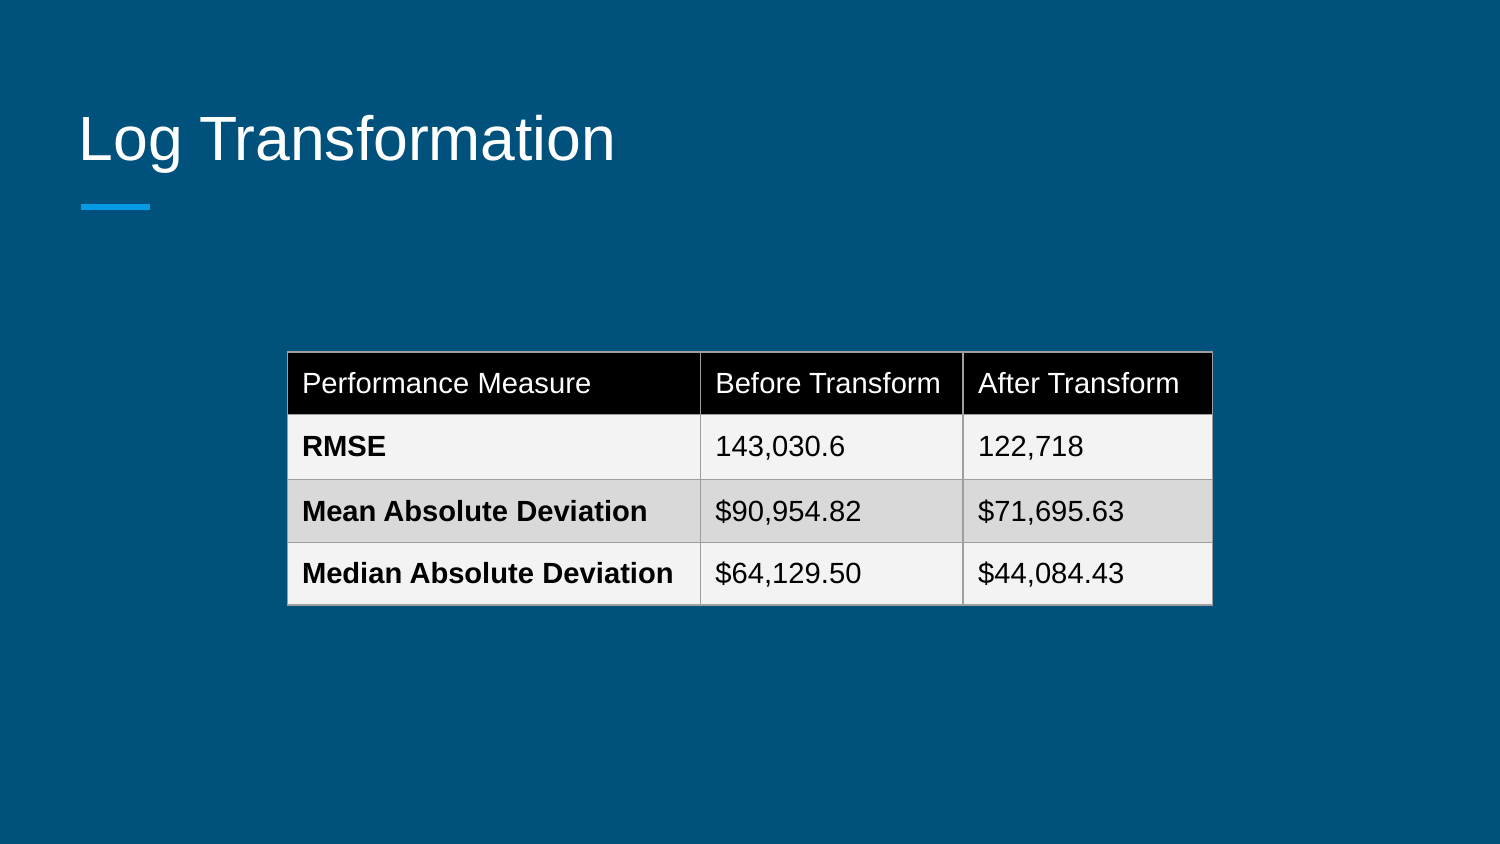

# Log Transformation
| Performance Measure | Before Transform | After Transform |
| --- | --- | --- |
| RMSE | 143,030.6 | 122,718 |
| Mean Absolute Deviation | $90,954.82 | $71,695.63 |
| Median Absolute Deviation | $64,129.50 | $44,084.43 |